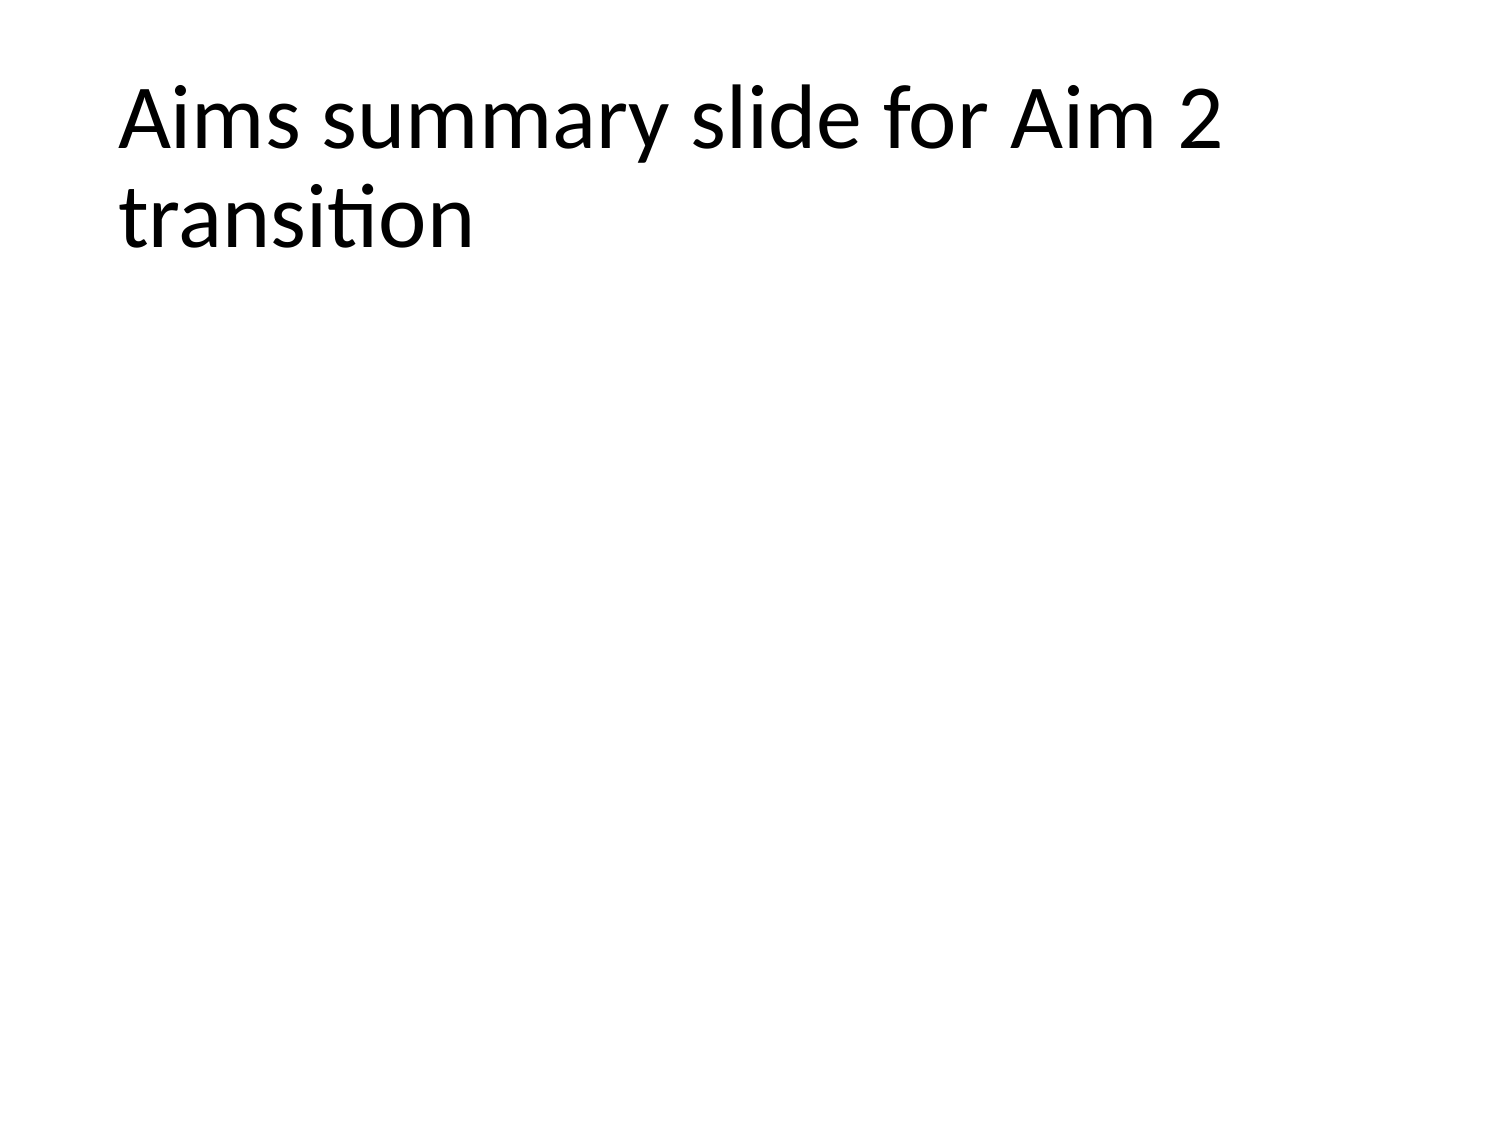

# Aims summary slide for Aim 2 transition